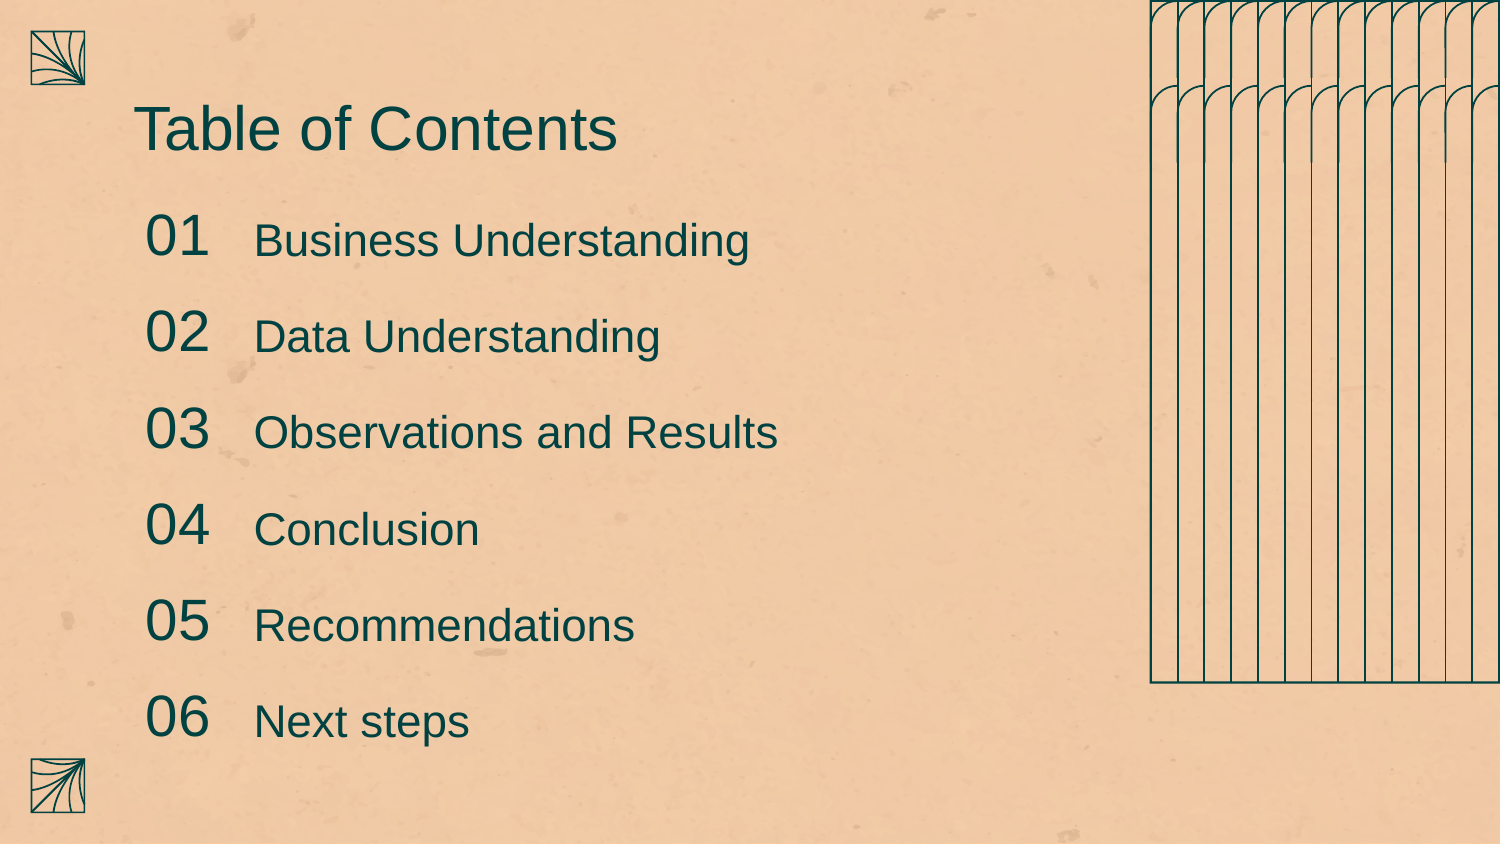

# Table of Contents
Business Understanding
01
Data Understanding
02
Observations and Results
03
Conclusion
04
Recommendations
05
Next steps
06